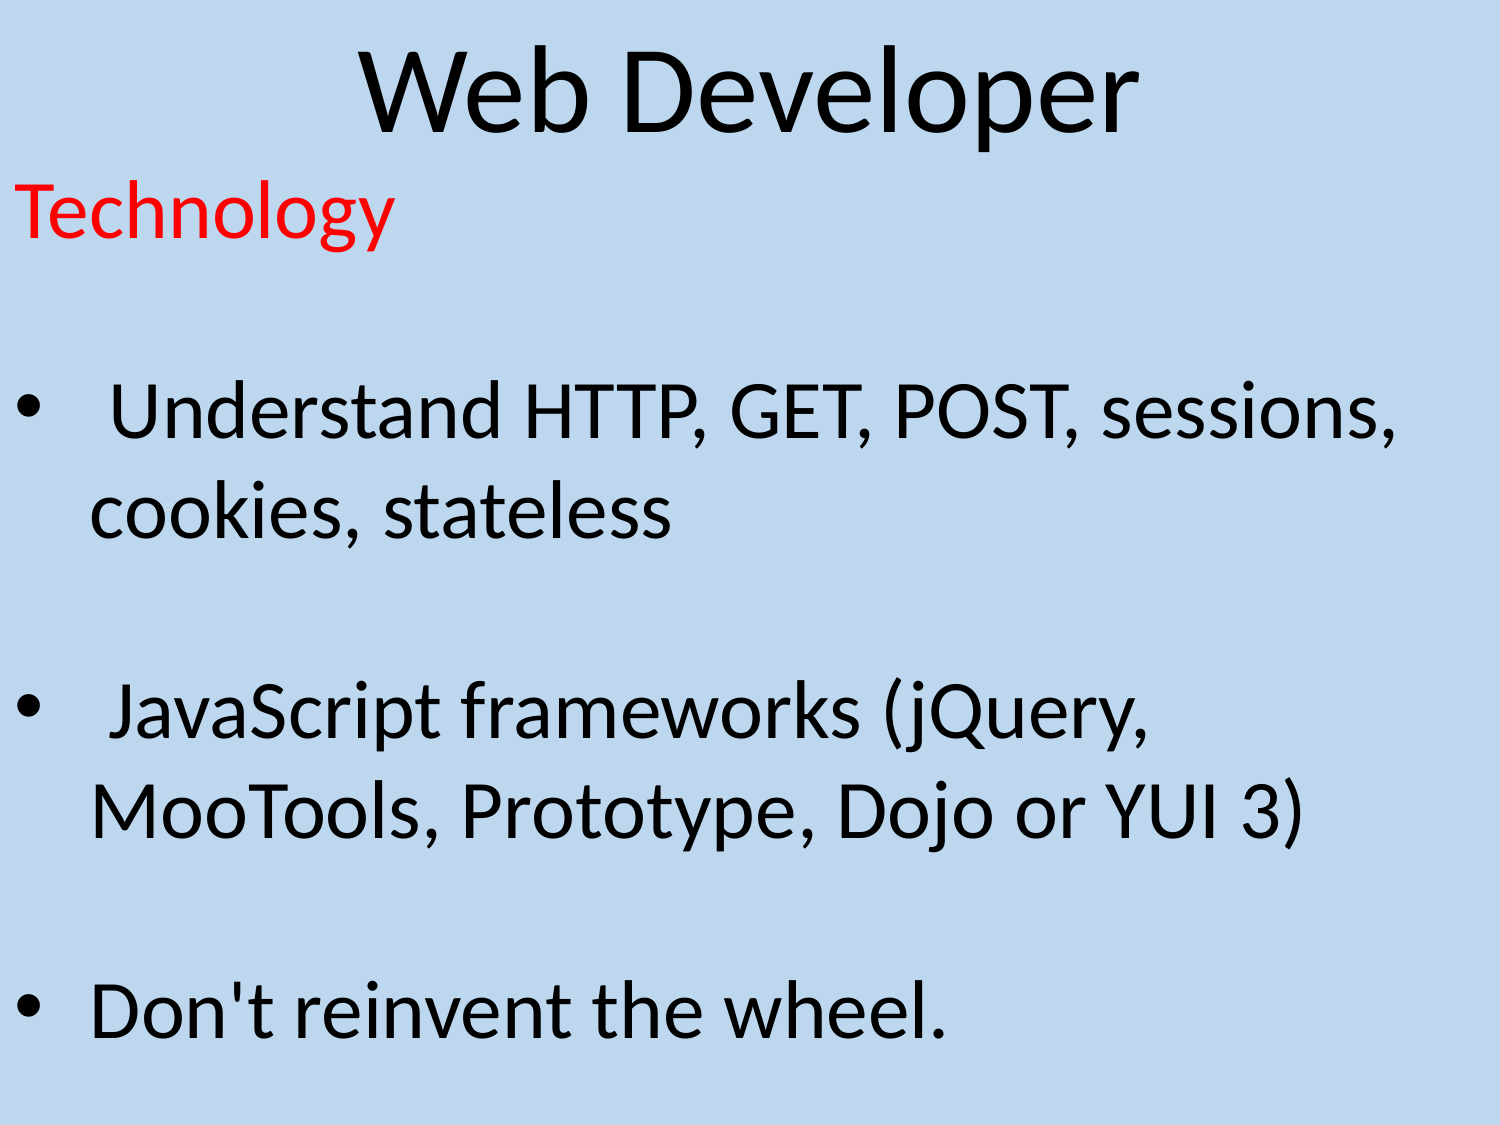

Web Developer
Technology

 Understand HTTP, GET, POST, sessions, cookies, stateless

 JavaScript frameworks (jQuery, MooTools, Prototype, Dojo or YUI 3)

Don't reinvent the wheel.